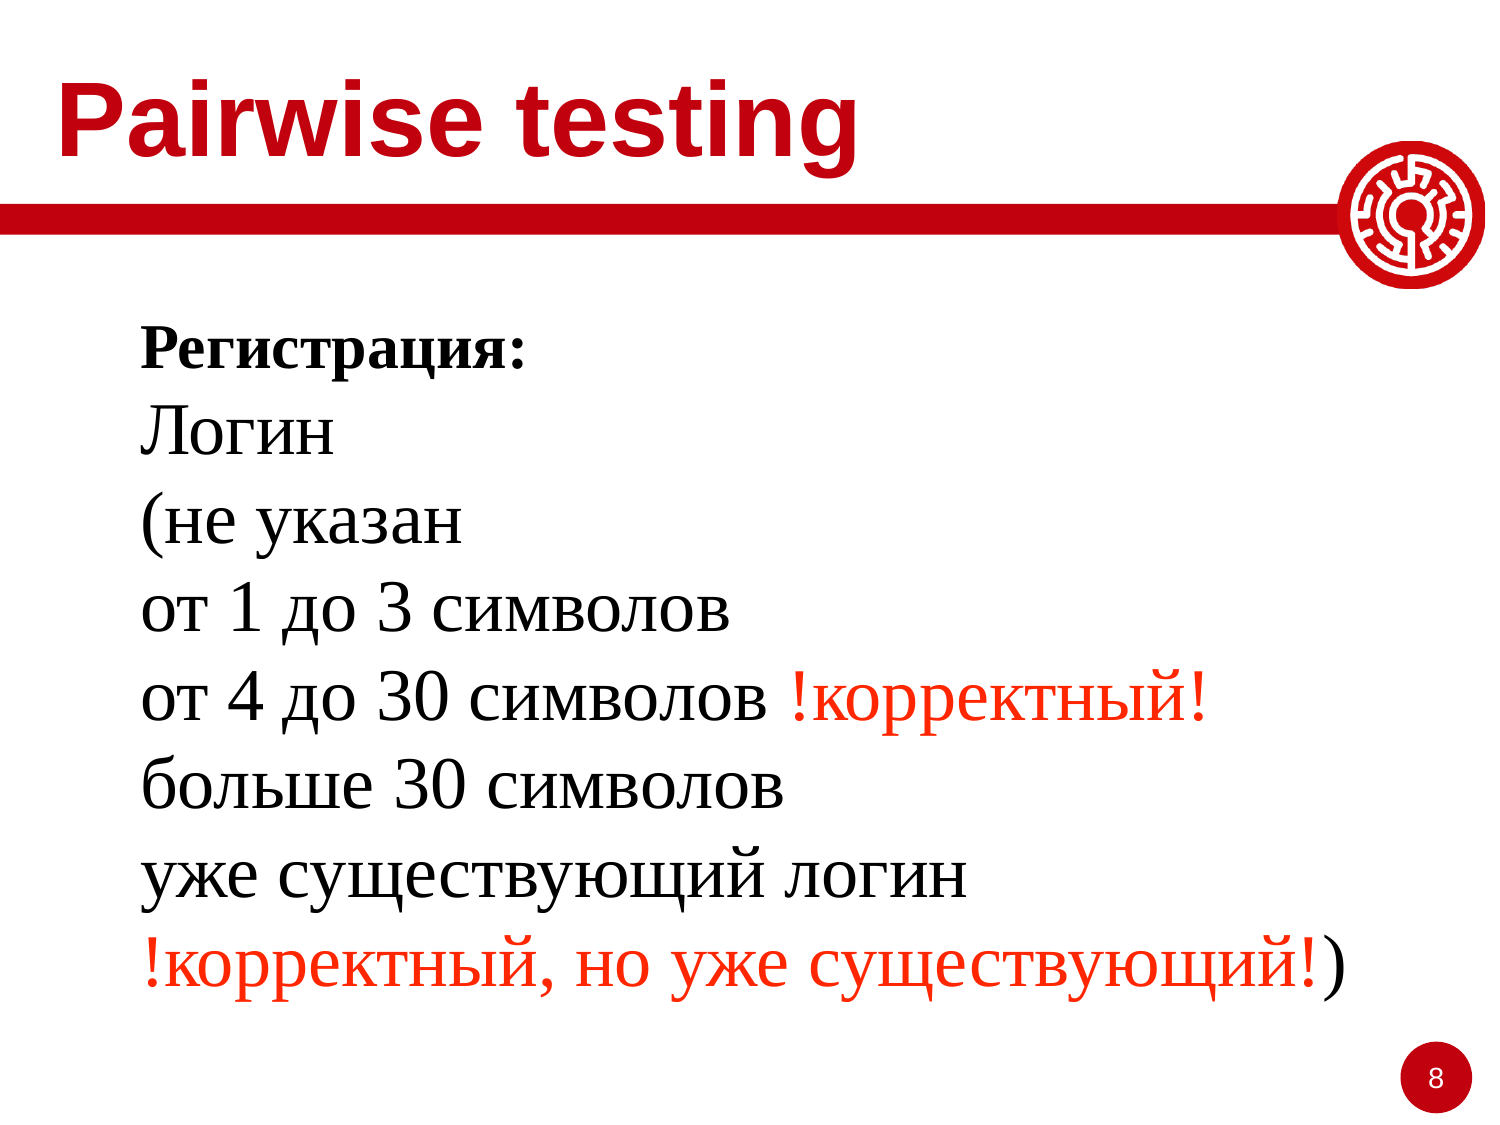

# Pairwise testing
Регистрация:
Логин
(не указан
от 1 до 3 символов
от 4 до 30 символов !корректный!
больше 30 символов
уже существующий логин
!корректный, но уже существующий!)
8